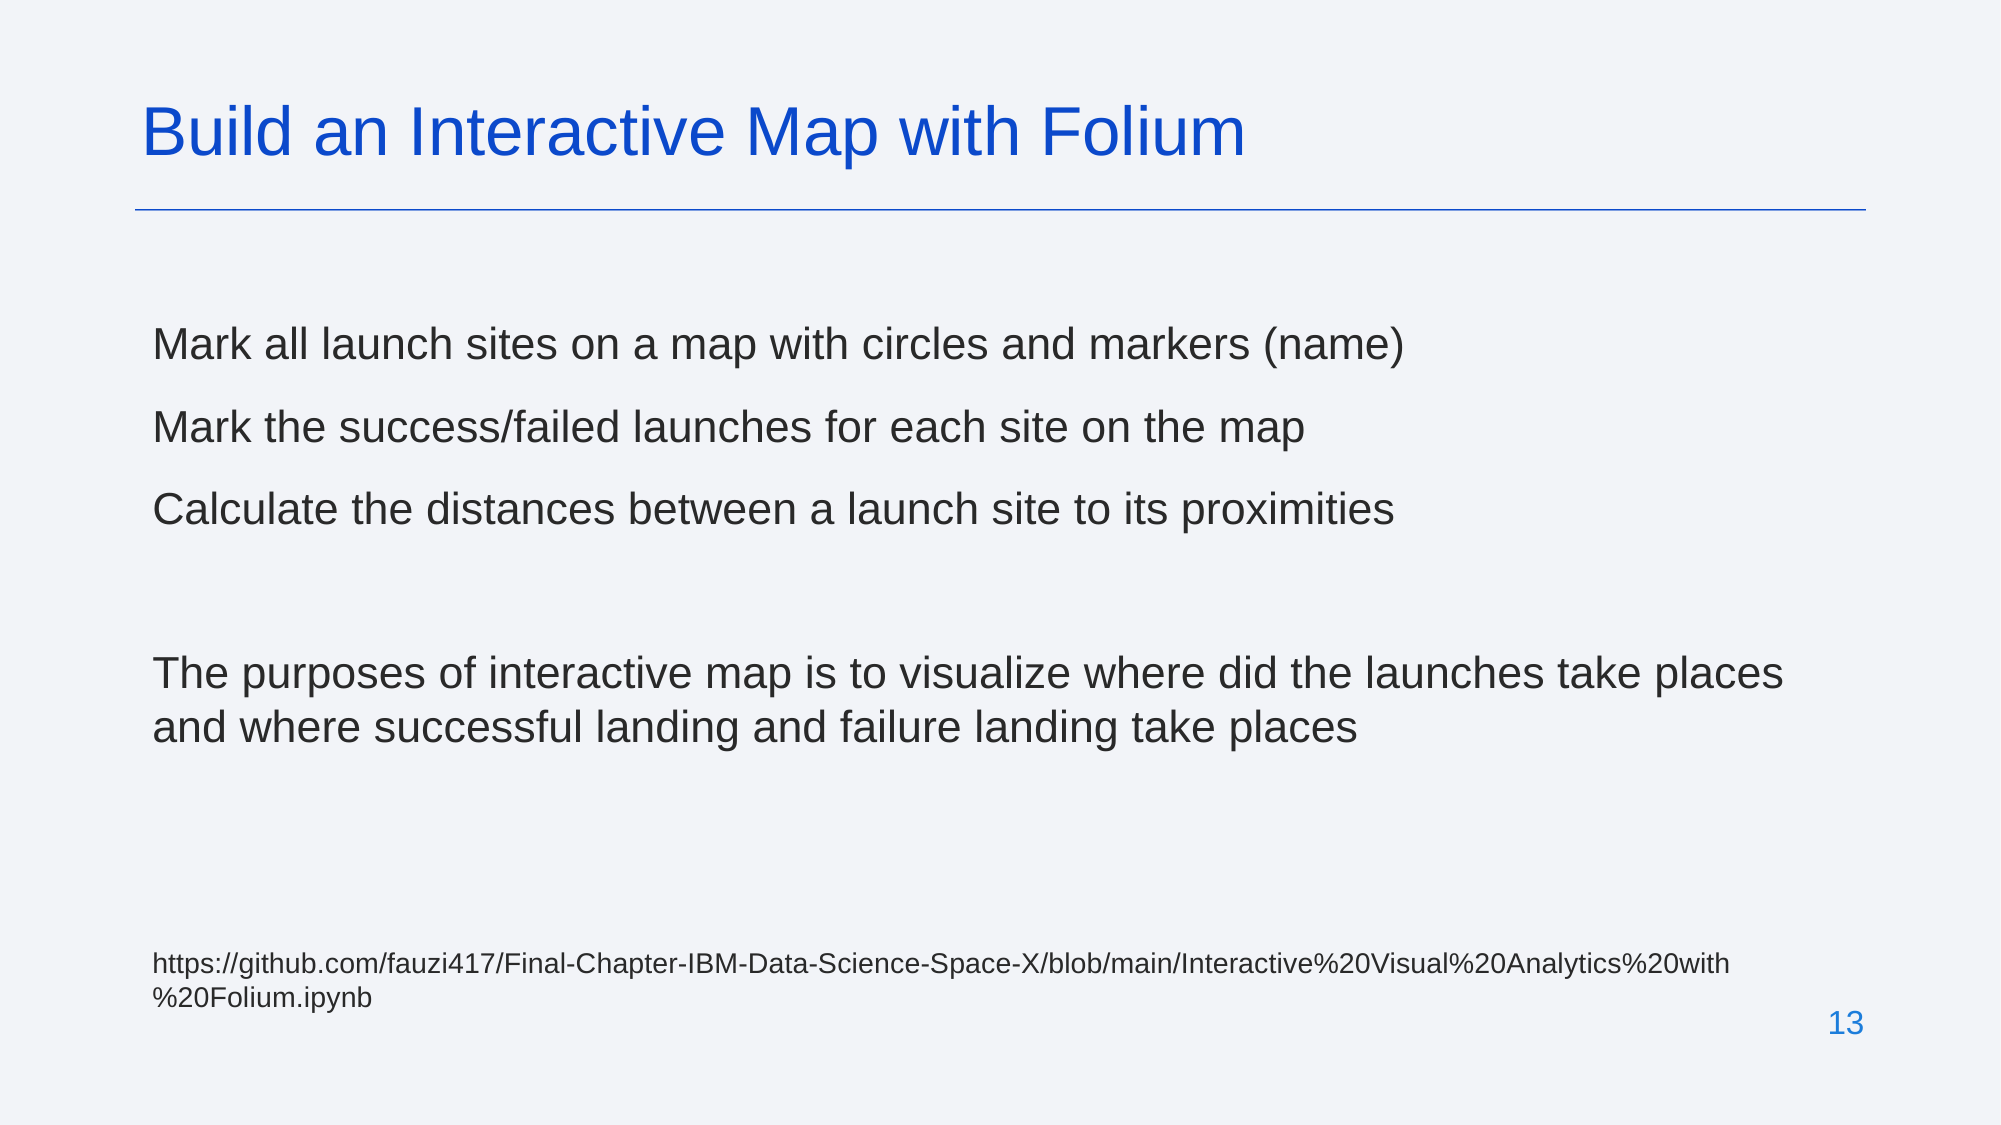

Build an Interactive Map with Folium
Mark all launch sites on a map with circles and markers (name)
Mark the success/failed launches for each site on the map
Calculate the distances between a launch site to its proximities

The purposes of interactive map is to visualize where did the launches take places and where successful landing and failure landing take places

https://github.com/fauzi417/Final-Chapter-IBM-Data-Science-Space-X/blob/main/Interactive%20Visual%20Analytics%20with%20Folium.ipynb

13